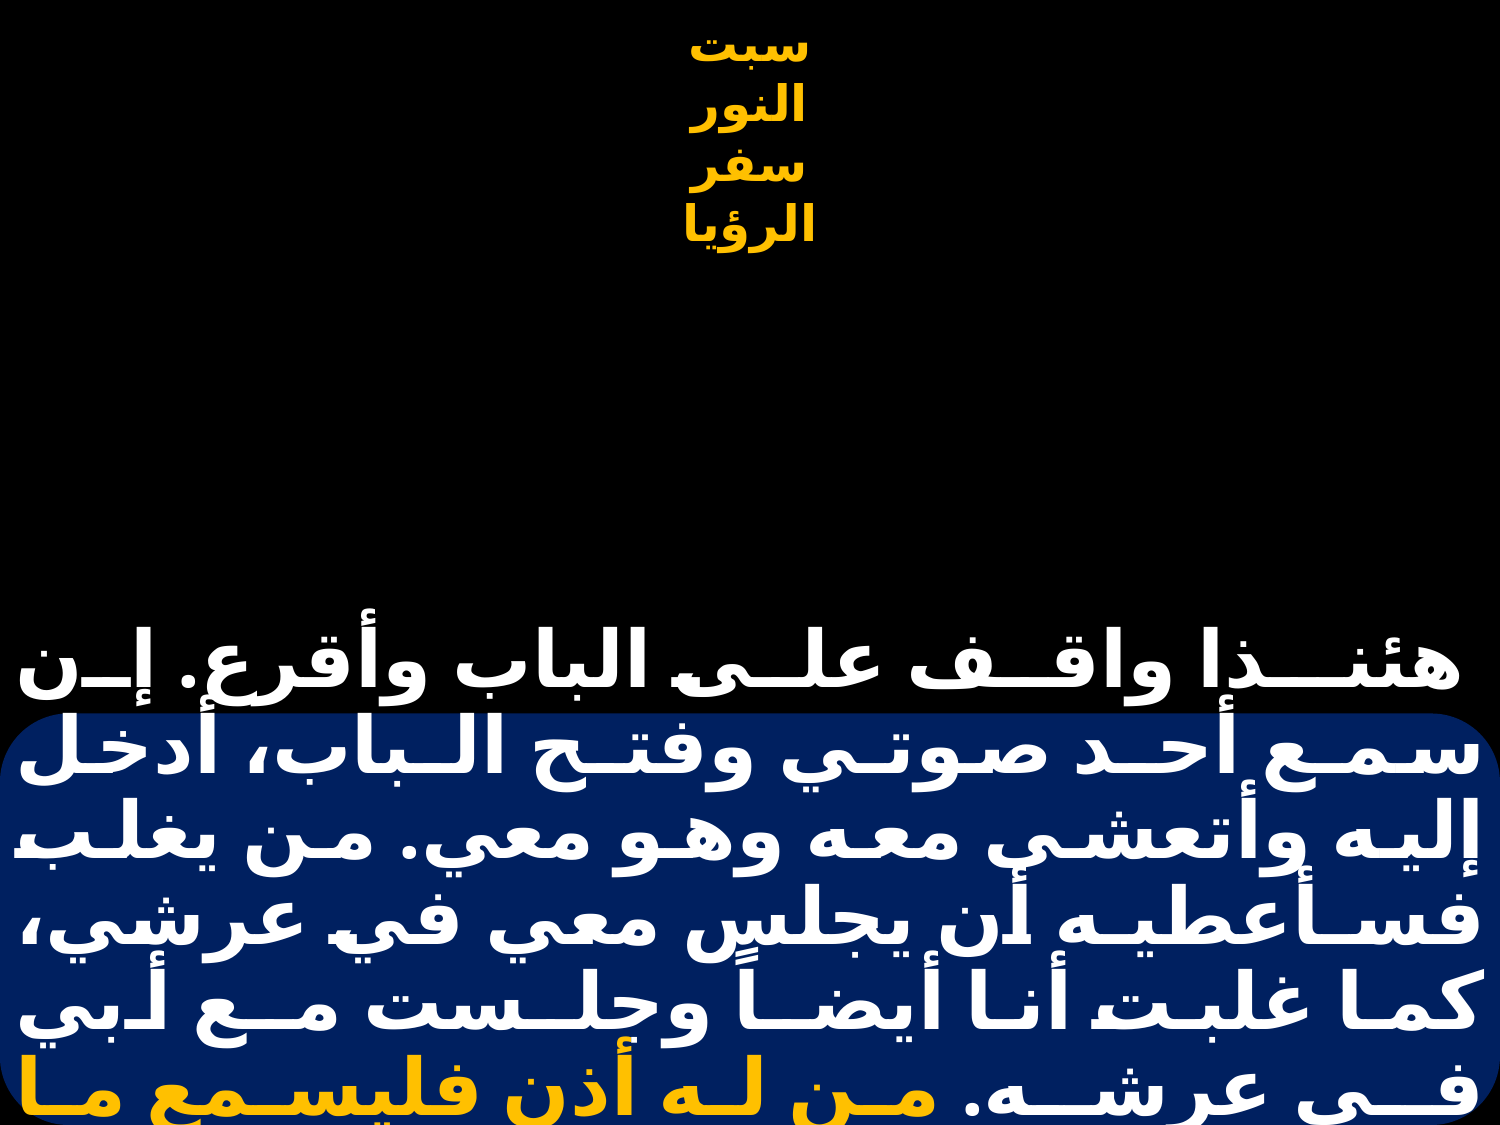

# هئنـذا واقف على الباب وأقرع. إن سمـع أحـد صوتـي وفتـح الـباب، أدخل إليه وأتعشى معه وهو معي. من يغلب فسـأعطيـه أن يجلس معي في عرشي، كما غلبت أنا أيضـاً وجلـست مـع أبي فـي عرشـه. من له أذن فليسمع ما يقوله الـروح للكنائـس.